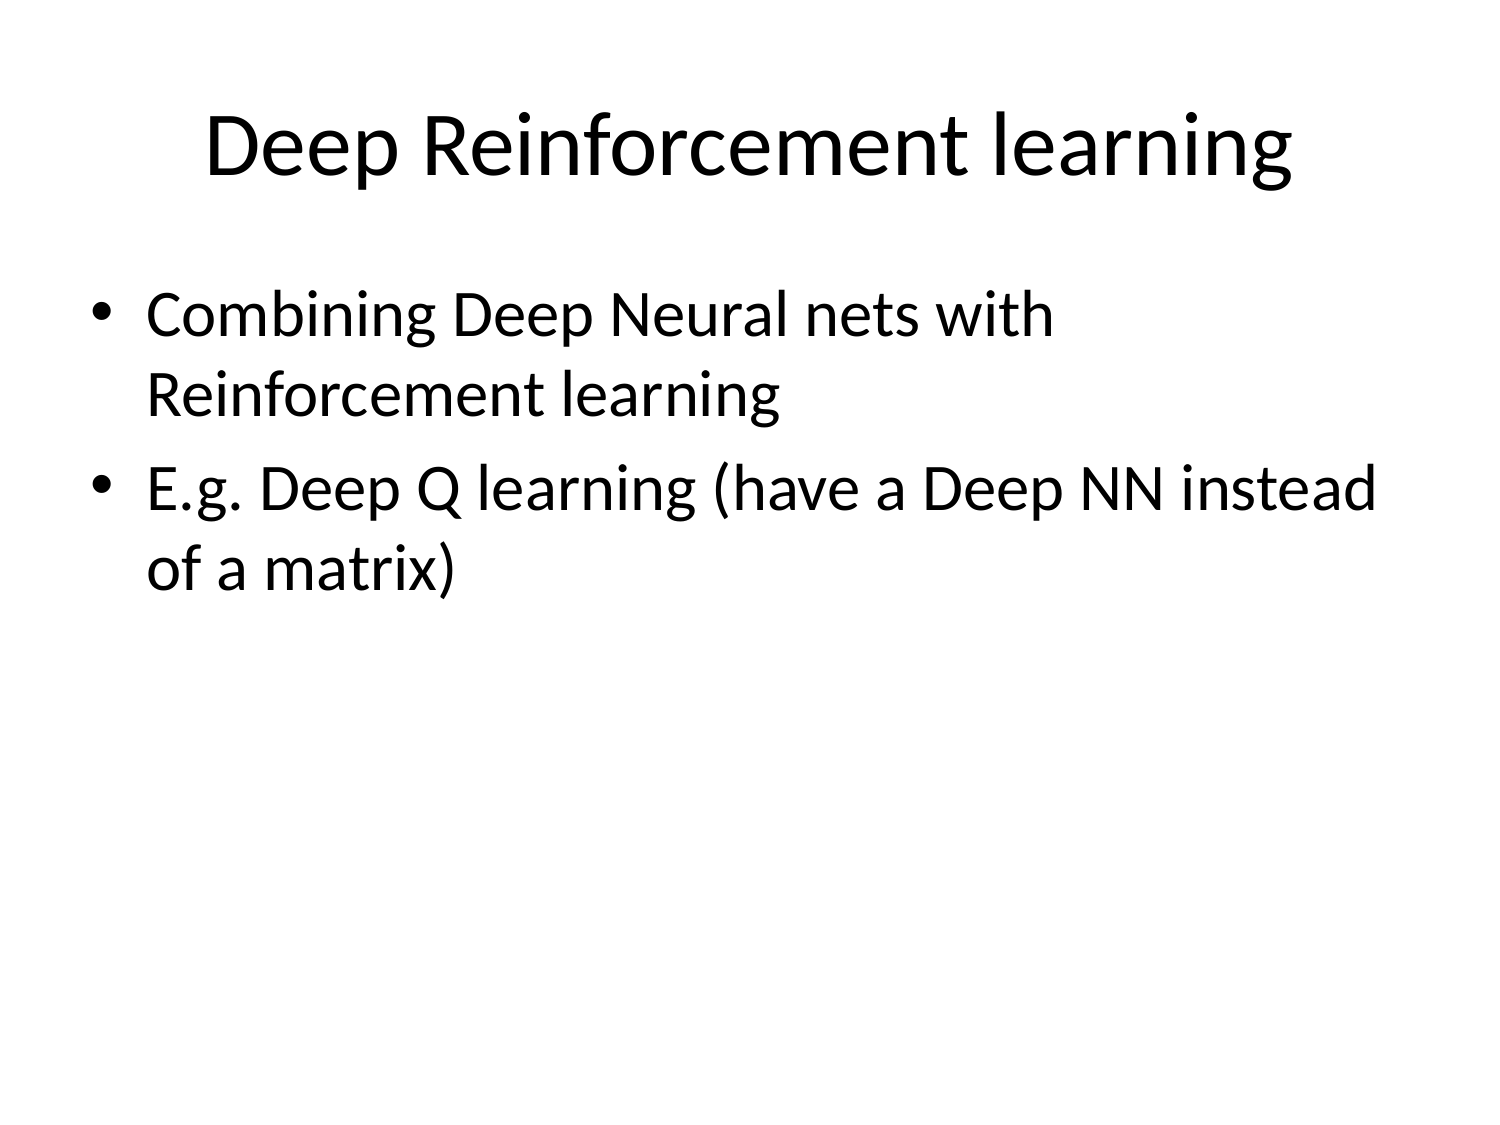

# Deep Reinforcement learning
Combining Deep Neural nets with Reinforcement learning
E.g. Deep Q learning (have a Deep NN instead of a matrix)